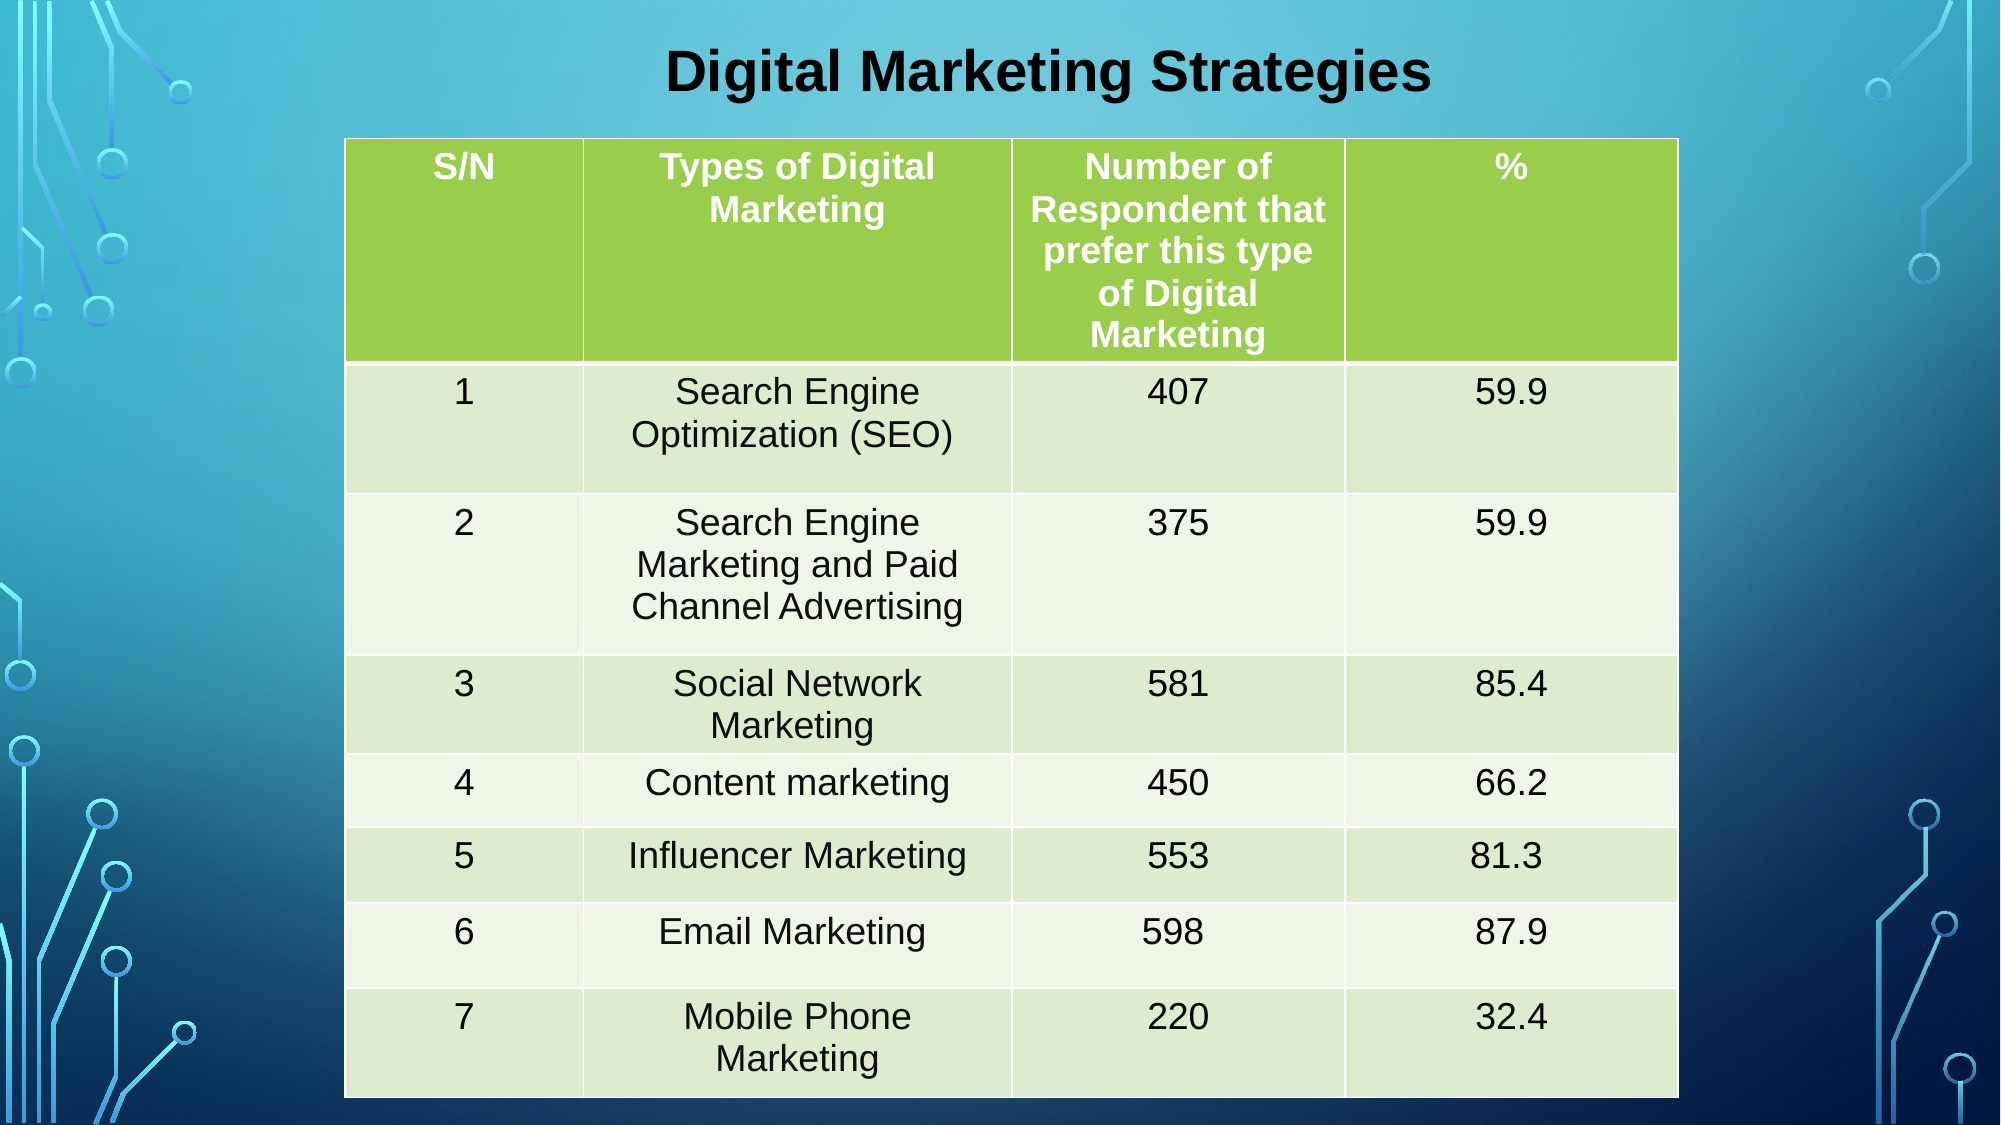

Digital Marketing Strategies
| S/N | Types of Digital Marketing | Number of Respondent that prefer this type of Digital Marketing | % |
| --- | --- | --- | --- |
| 1 | Search Engine Optimization (SEO) | 407 | 59.9 |
| 2 | Search Engine Marketing and Paid Channel Advertising | 375 | 59.9 |
| 3 | Social Network Marketing | 581 | 85.4 |
| 4 | Content marketing | 450 | 66.2 |
| 5 | Influencer Marketing | 553 | 81.3 |
| 6 | Email Marketing | 598 | 87.9 |
| 7 | Mobile Phone Marketing | 220 | 32.4 |